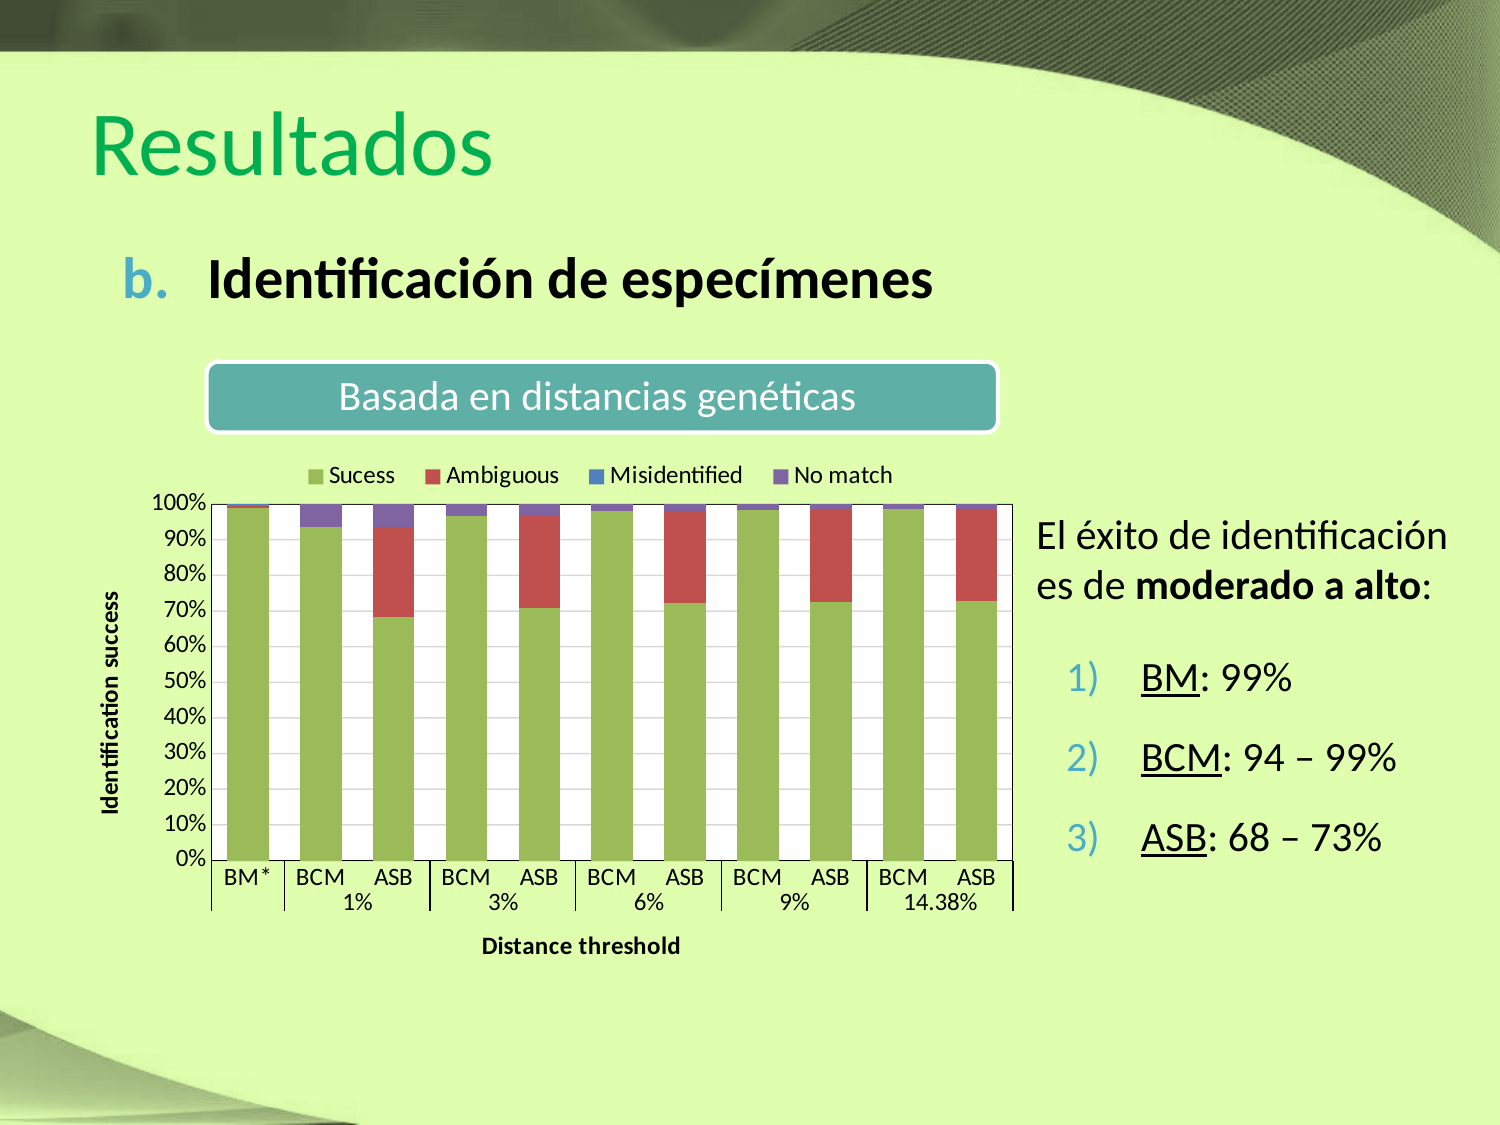

# Resultados
Identificación de especímenes

Basada en distancias genéticas

### Chart

| Category | Sucess | Ambiguous | Misidentified | No match |
|---|---|---|---|---|
| BM* | 98.94736842105313 | 0.5263157894736842 | 0.5263157894736842 | 0.0 |
| BCM | 93.6842105263158 | 0.0 | 0.0 | 6.315789473684211 |
| ASB | 68.42105263157895 | 25.26315789473679 | 0.0 | 6.315789473684211 |
| BCM | 96.57894736841887 | 0.0 | 0.0 | 3.4210526315789367 |
| ASB | 70.78947368421193 | 25.789473684210527 | 0.0 | 3.4210526315789367 |
| BCM | 98.15789473684211 | 0.0 | 0.0 | 1.8421052631578945 |
| ASB | 72.36842105262947 | 25.789473684210527 | 0.0 | 1.8421052631578945 |
| BCM | 98.42105263157895 | 0.0 | 0.0 | 1.5789473684210737 |
| ASB | 72.63157894736841 | 25.789473684210527 | 0.0 | 1.5789473684210737 |
| BCM | 98.6842105263158 | 0.0 | 0.0 | 1.3157894736842104 |
| ASB | 72.89473684210522 | 25.789473684210527 | 0.0 | 1.3157894736842104 |
El éxito de identificación es de moderado a alto:
BM: 99%

BCM: 94 – 99%

ASB: 68 – 73%